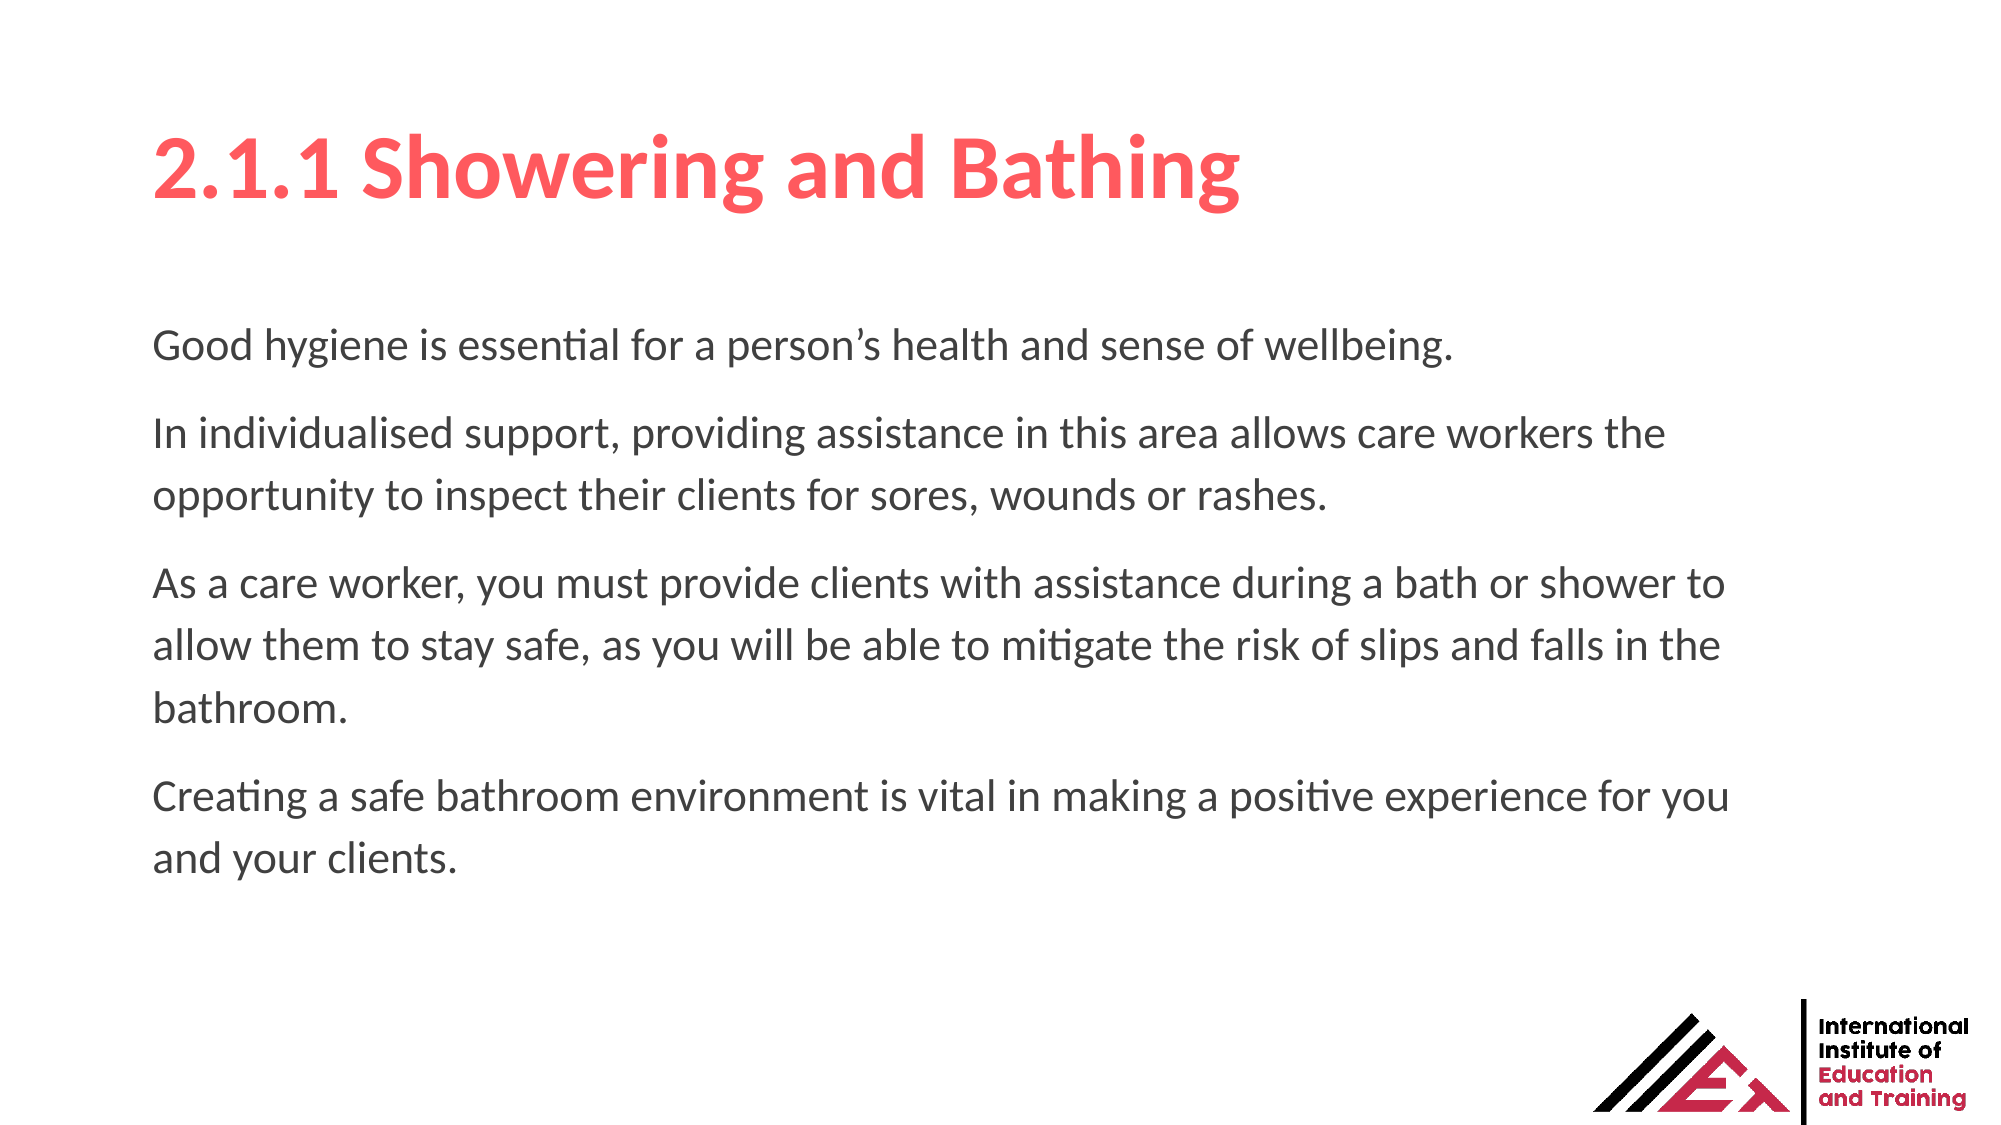

# 2.1.1 Showering and Bathing
Good hygiene is essential for a person’s health and sense of wellbeing.
In individualised support, providing assistance in this area allows care workers the opportunity to inspect their clients for sores, wounds or rashes.
As a care worker, you must provide clients with assistance during a bath or shower to allow them to stay safe, as you will be able to mitigate the risk of slips and falls in the bathroom.
Creating a safe bathroom environment is vital in making a positive experience for you and your clients.